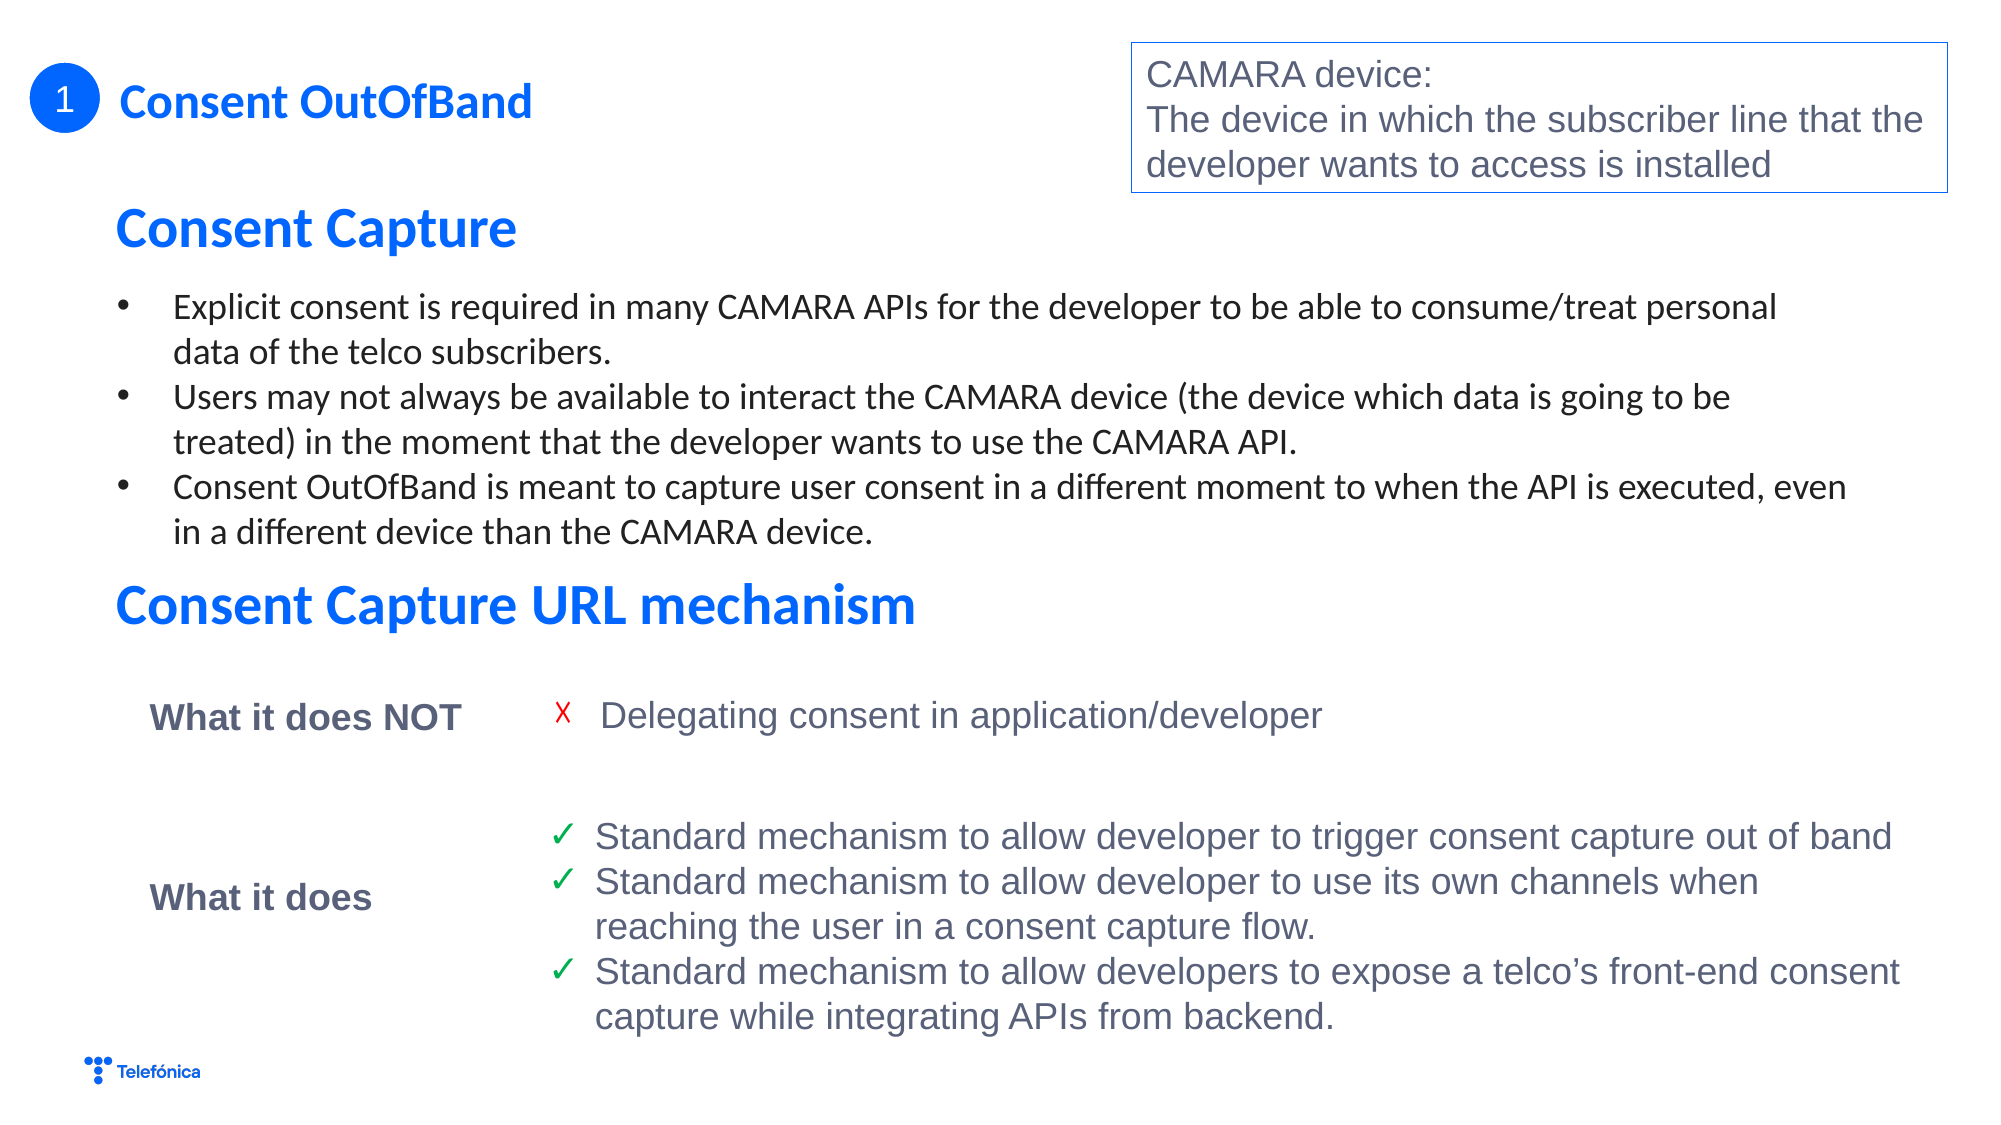

CAMARA device:
The device in which the subscriber line that the developer wants to access is installed
1
Consent OutOfBand
Consent Capture
Explicit consent is required in many CAMARA APIs for the developer to be able to consume/treat personal data of the telco subscribers.
Users may not always be available to interact the CAMARA device (the device which data is going to be treated) in the moment that the developer wants to use the CAMARA API.
Consent OutOfBand is meant to capture user consent in a different moment to when the API is executed, even in a different device than the CAMARA device.

Consent Capture URL mechanism
Delegating consent in application/developer
What it does NOT

What it does

Standard mechanism to allow developer to trigger consent capture out of band
Standard mechanism to allow developer to use its own channels when reaching the user in a consent capture flow.
Standard mechanism to allow developers to expose a telco’s front-end consent capture while integrating APIs from backend.